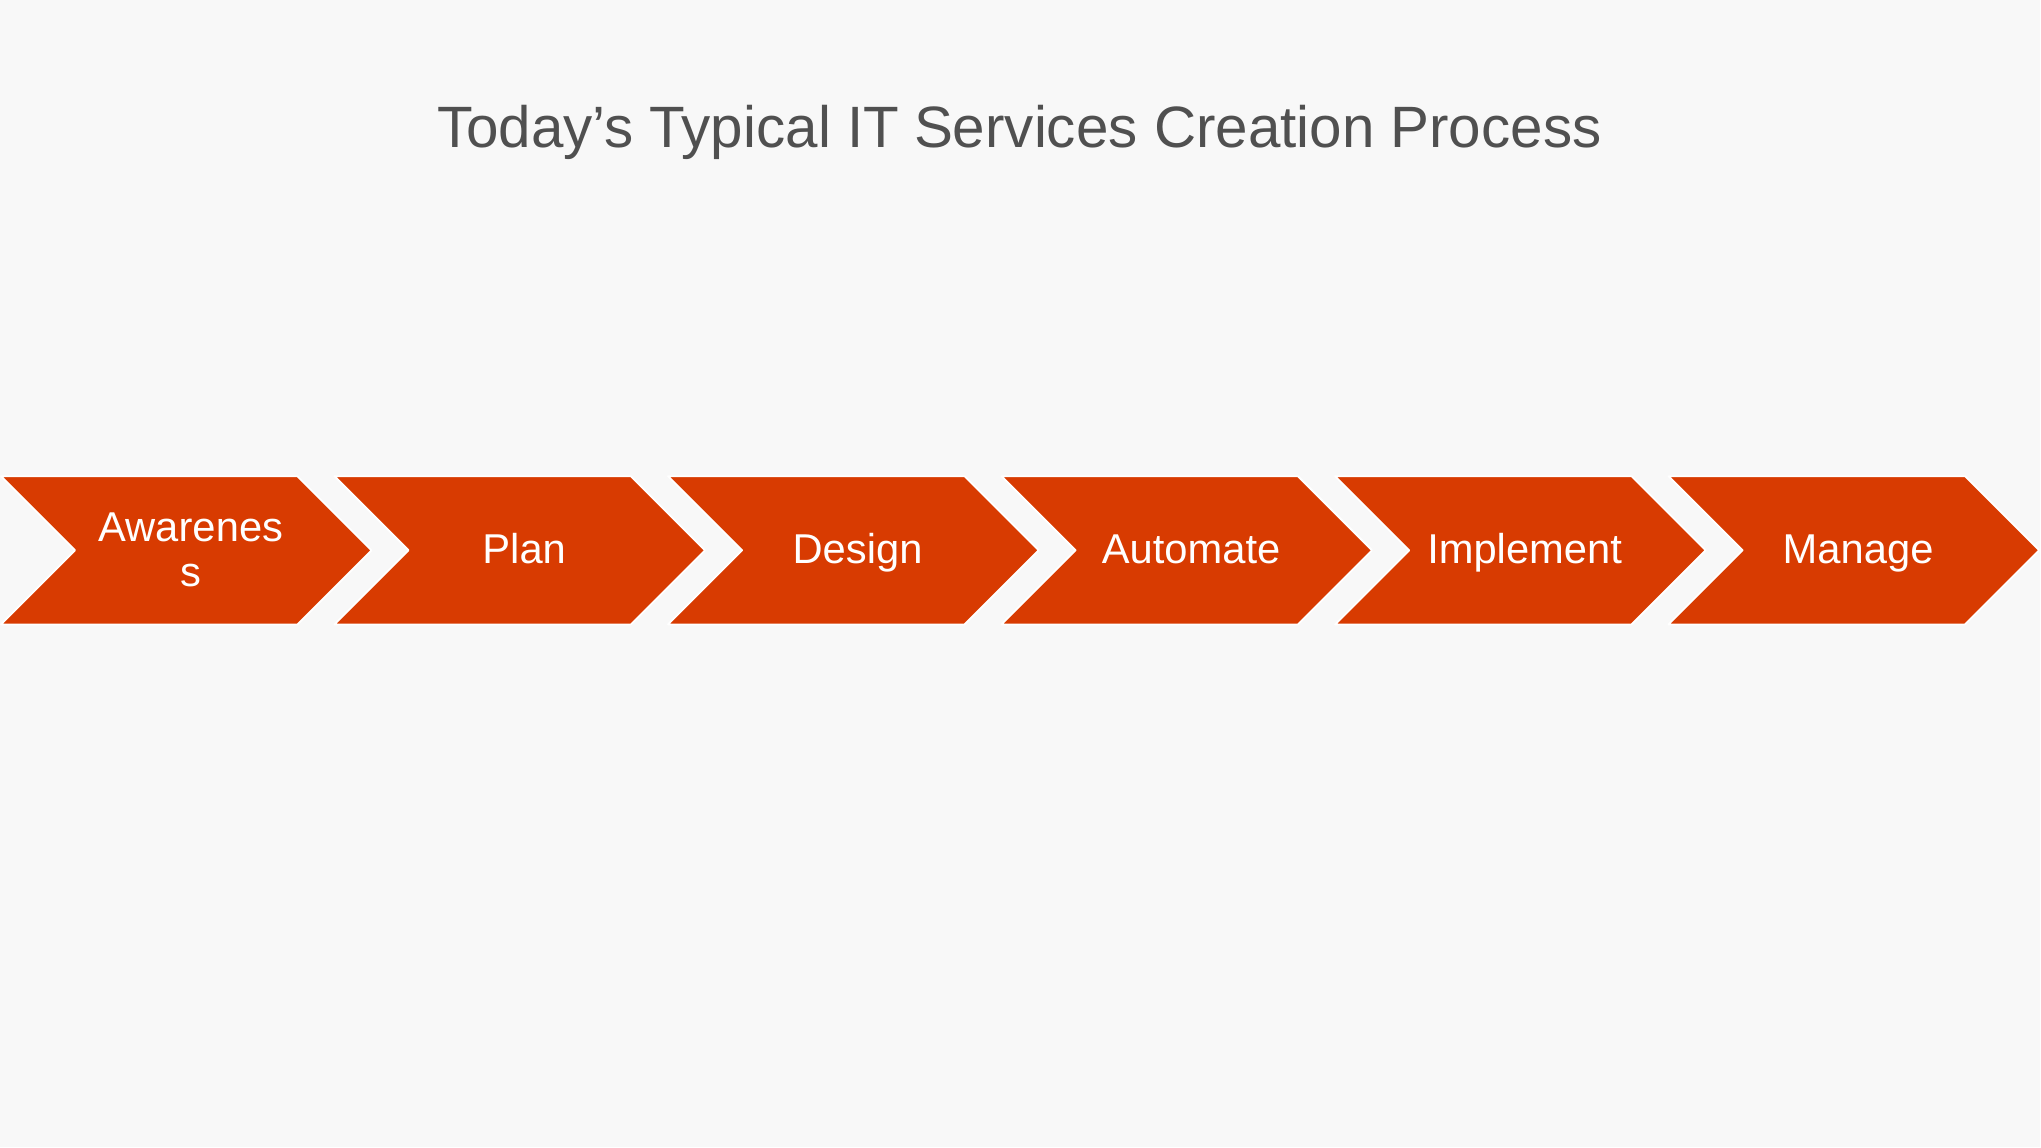

Awareness
Plan
Design
Automate
Implement
Manage
Today’s Typical IT Services Creation Process